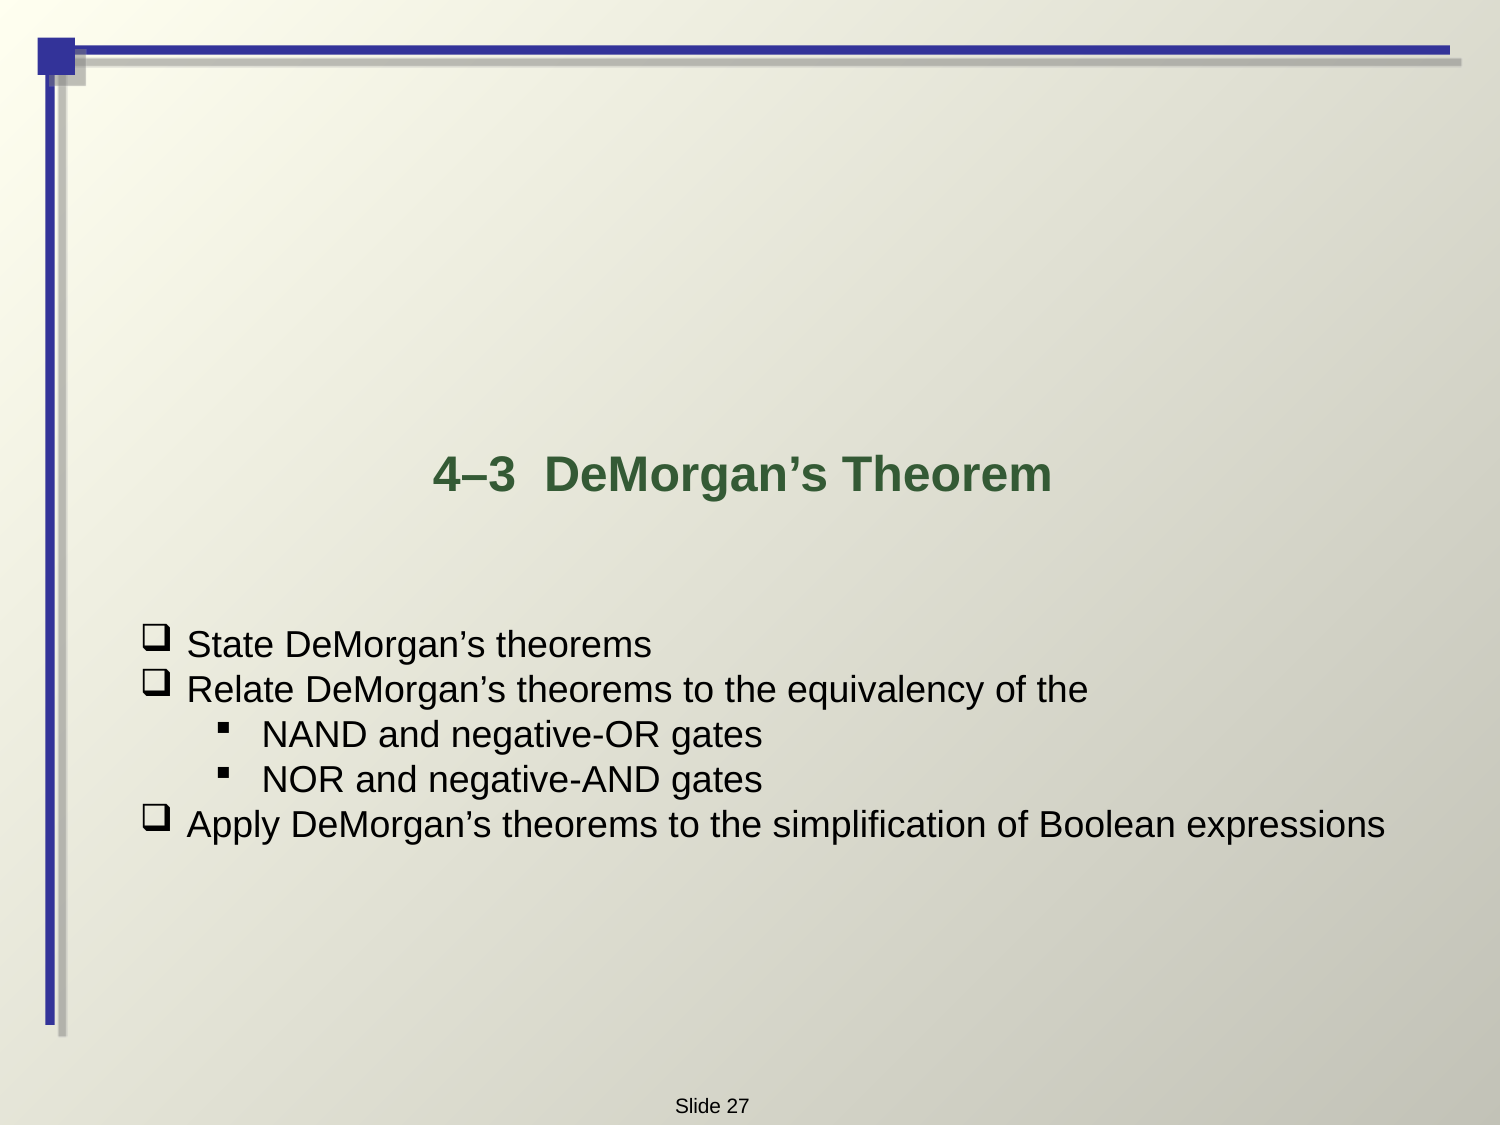

# 4–3  DeMorgan’s Theorem
State DeMorgan’s theorems
Relate DeMorgan’s theorems to the equivalency of the
NAND and negative-OR gates
NOR and negative-AND gates
Apply DeMorgan’s theorems to the simplification of Boolean expressions